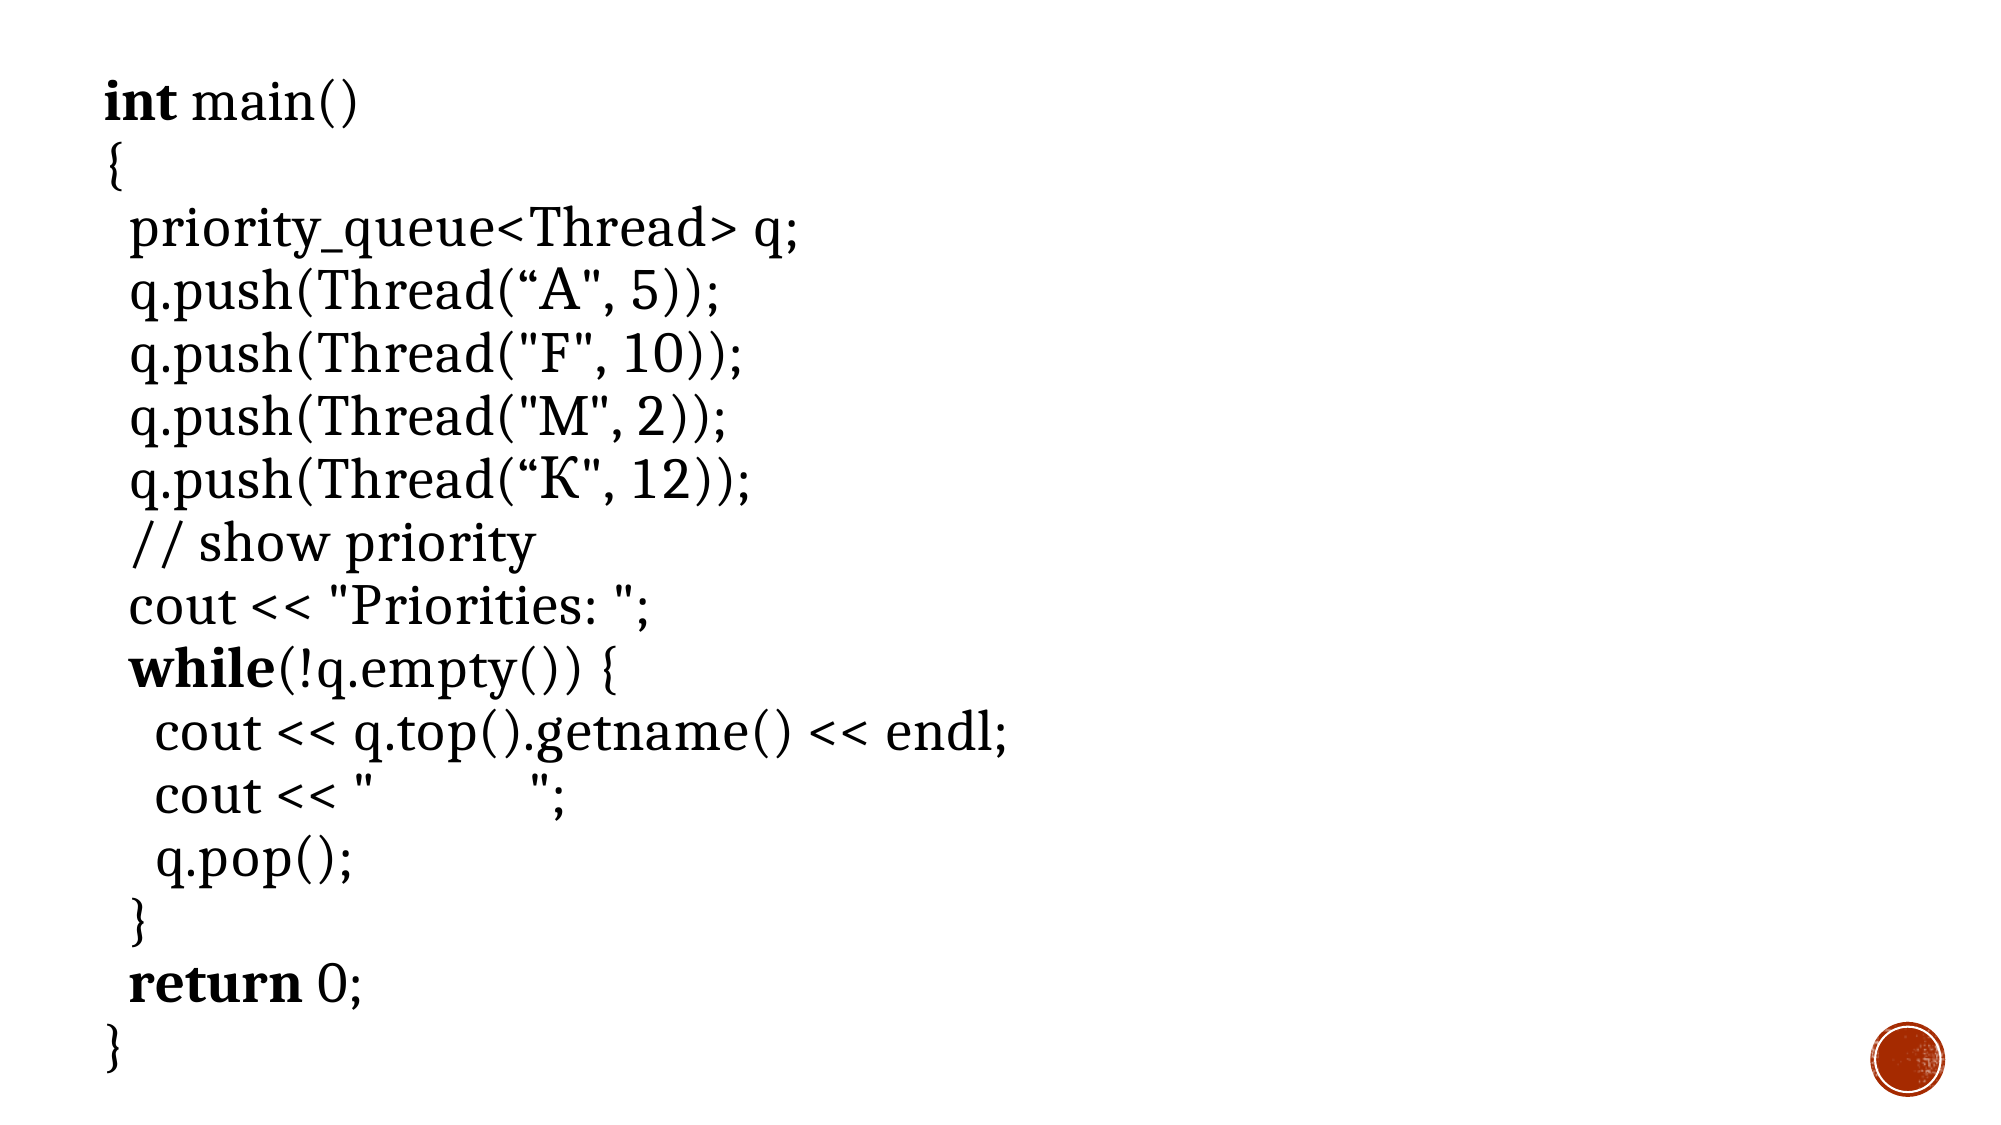

int main()
{
  priority_queue<Thread> q;
  q.push(Thread(“А", 5));
  q.push(Thread("F", 10));
  q.push(Thread("M", 2));
  q.push(Thread(“К", 12));
  // show priority
  cout << "Priorities: "; 
  while(!q.empty()) {
    cout << q.top().getname() << endl;
    cout << "            ";
    q.pop();
  }
  return 0;
}